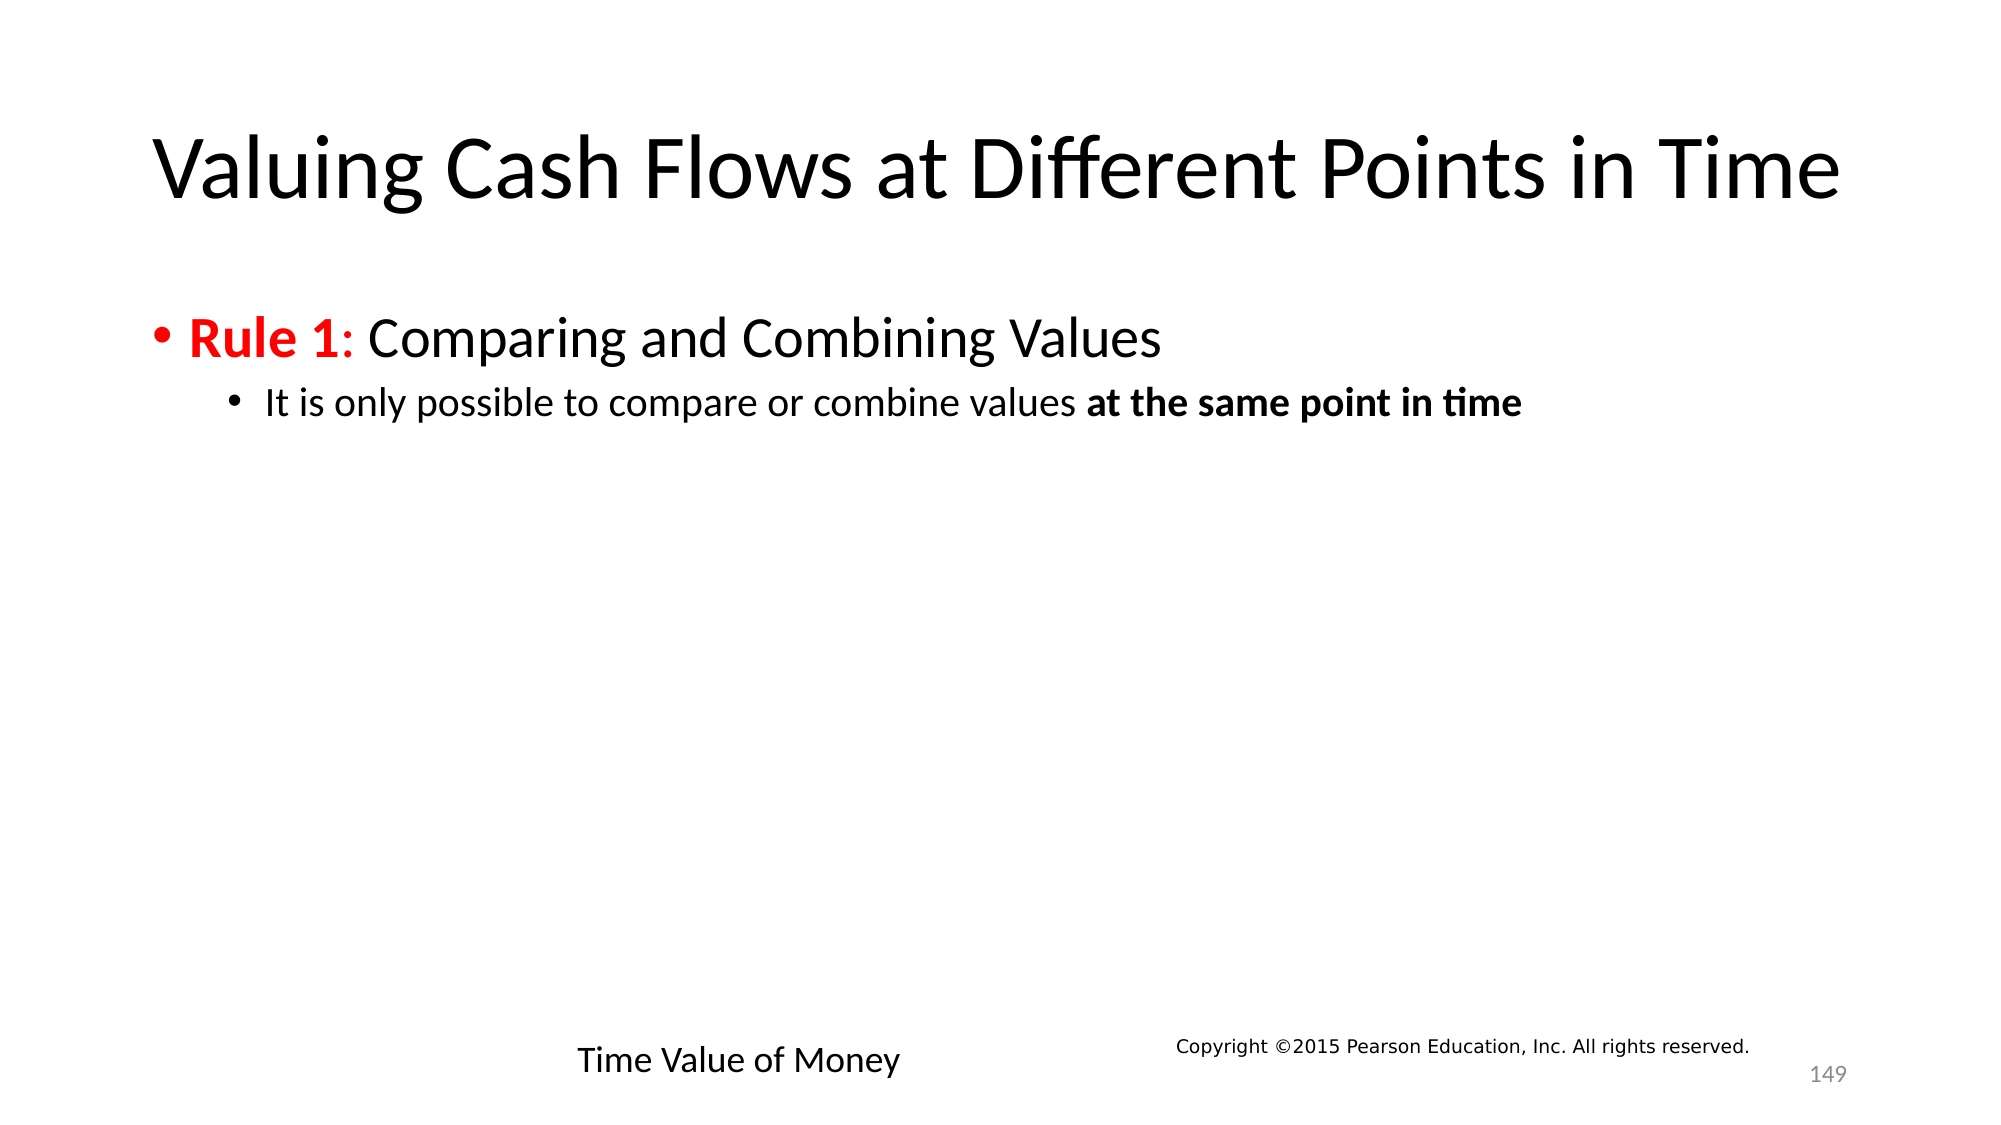

# Valuing Cash Flows at Different Points in Time
Rule 1: Comparing and Combining Values
It is only possible to compare or combine values at the same point in time

Time Value of Money
Copyright ©2015 Pearson Education, Inc. All rights reserved.
149